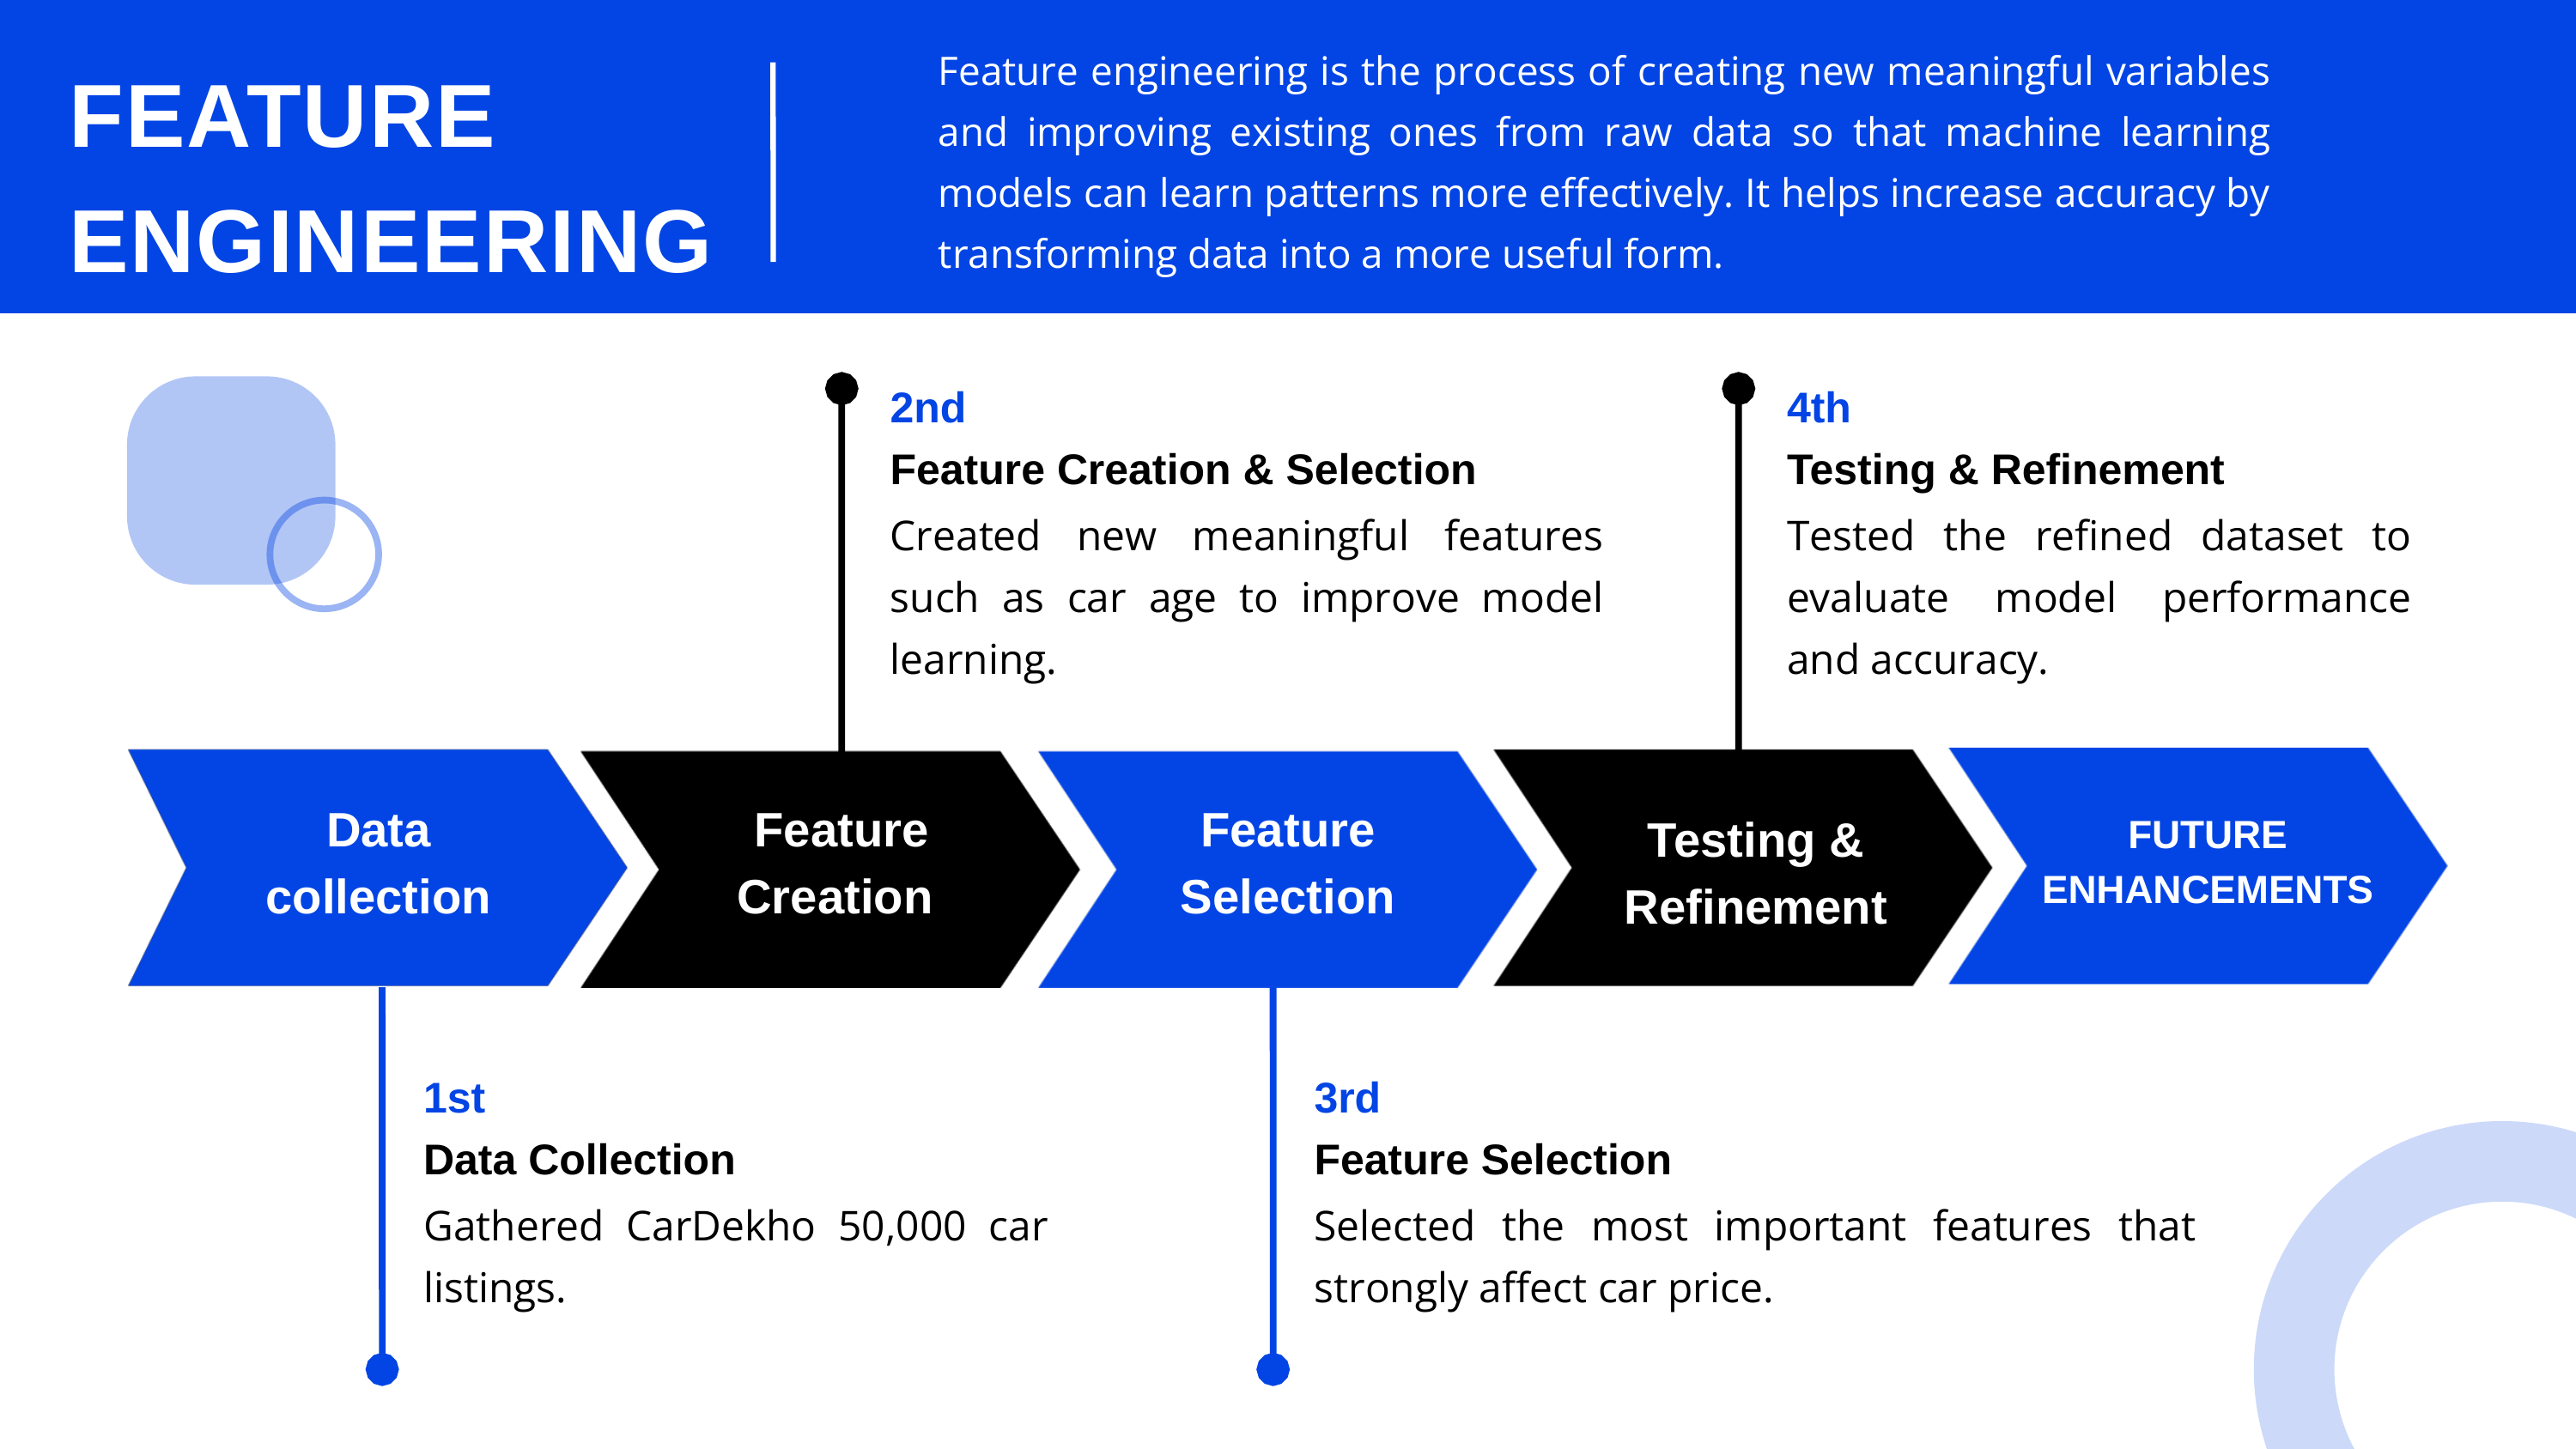

Feature engineering is the process of creating new meaningful variables and improving existing ones from raw data so that machine learning models can learn patterns more effectively. It helps increase accuracy by transforming data into a more useful form.
FEATURE ENGINEERING

2nd
4th

Feature Creation & Selection
Testing & Refinement
Created new meaningful features such as car age to improve model learning.
Tested the refined dataset to evaluate model performance and accuracy.

Data collection
Feature Creation
Feature Selection
Testing & Refinement
FUTURE ENHANCEMENTS

1st
3rd
Data Collection
Feature Selection

Gathered CarDekho 50,000 car listings.
Selected the most important features that strongly affect car price.